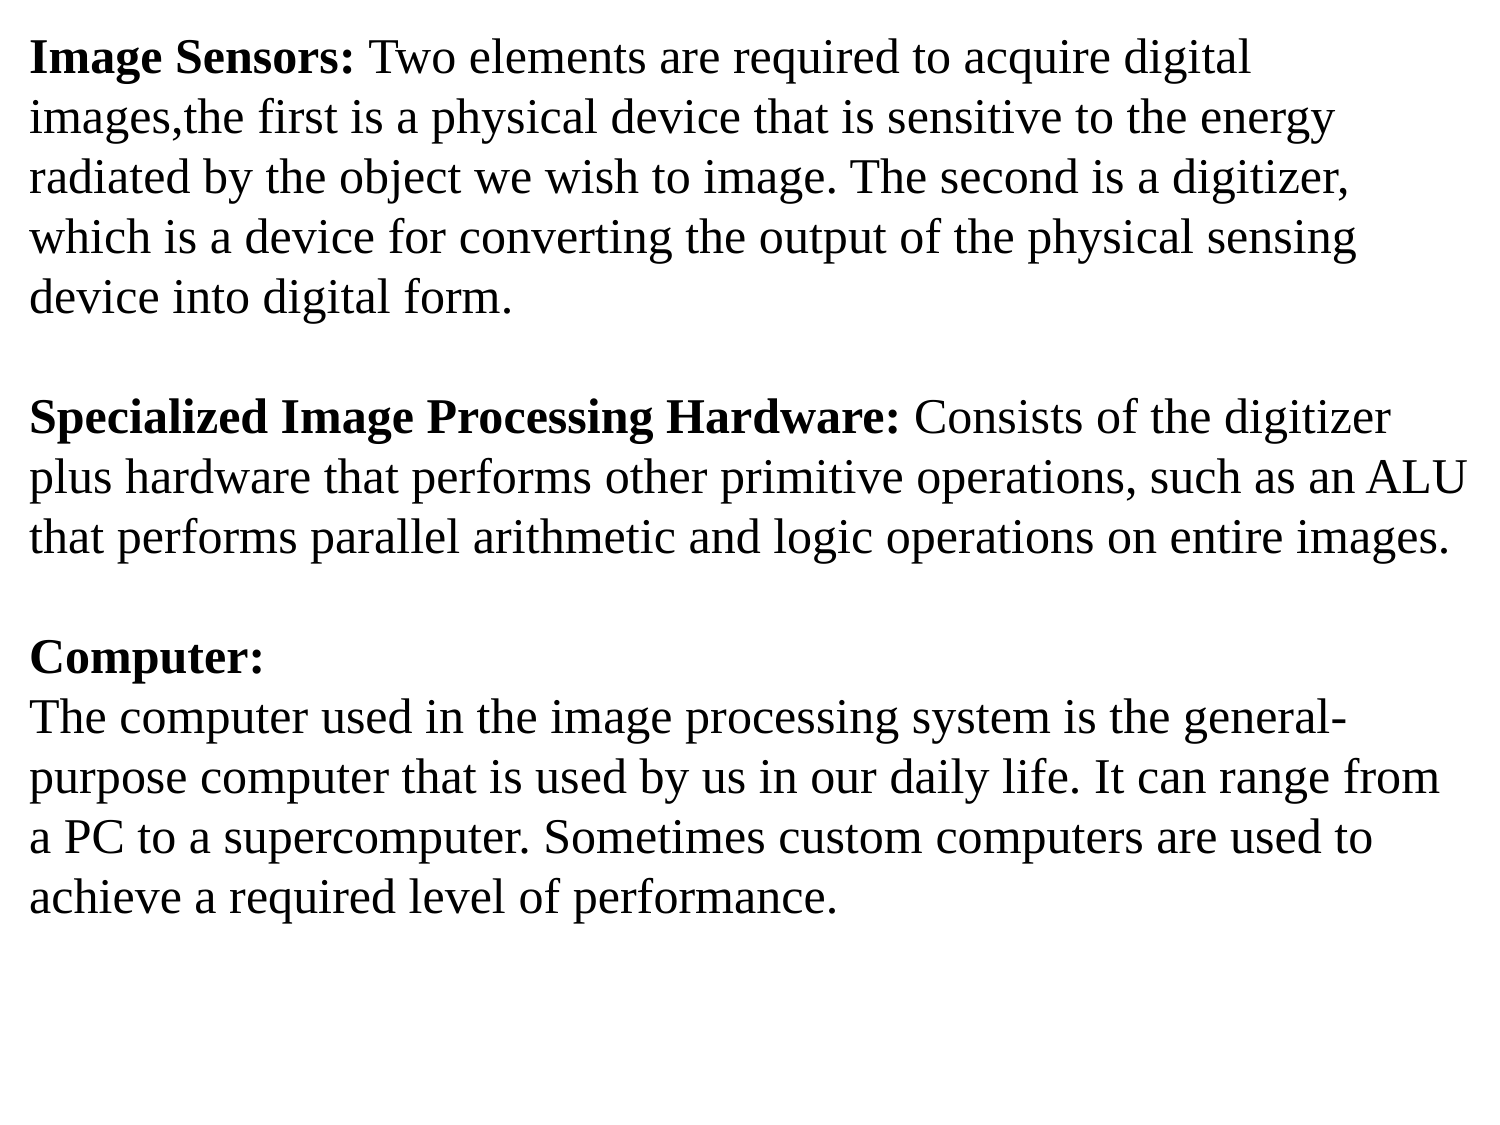

Image Sensors: Two elements are required to acquire digital images,the first is a physical device that is sensitive to the energy radiated by the object we wish to image. The second is a digitizer, which is a device for converting the output of the physical sensing device into digital form.

Specialized Image Processing Hardware: Consists of the digitizer plus hardware that performs other primitive operations, such as an ALU that performs parallel arithmetic and logic operations on entire images.

Computer:
The computer used in the image processing system is the general-purpose computer that is used by us in our daily life. It can range from a PC to a supercomputer. Sometimes custom computers are used to achieve a required level of performance.